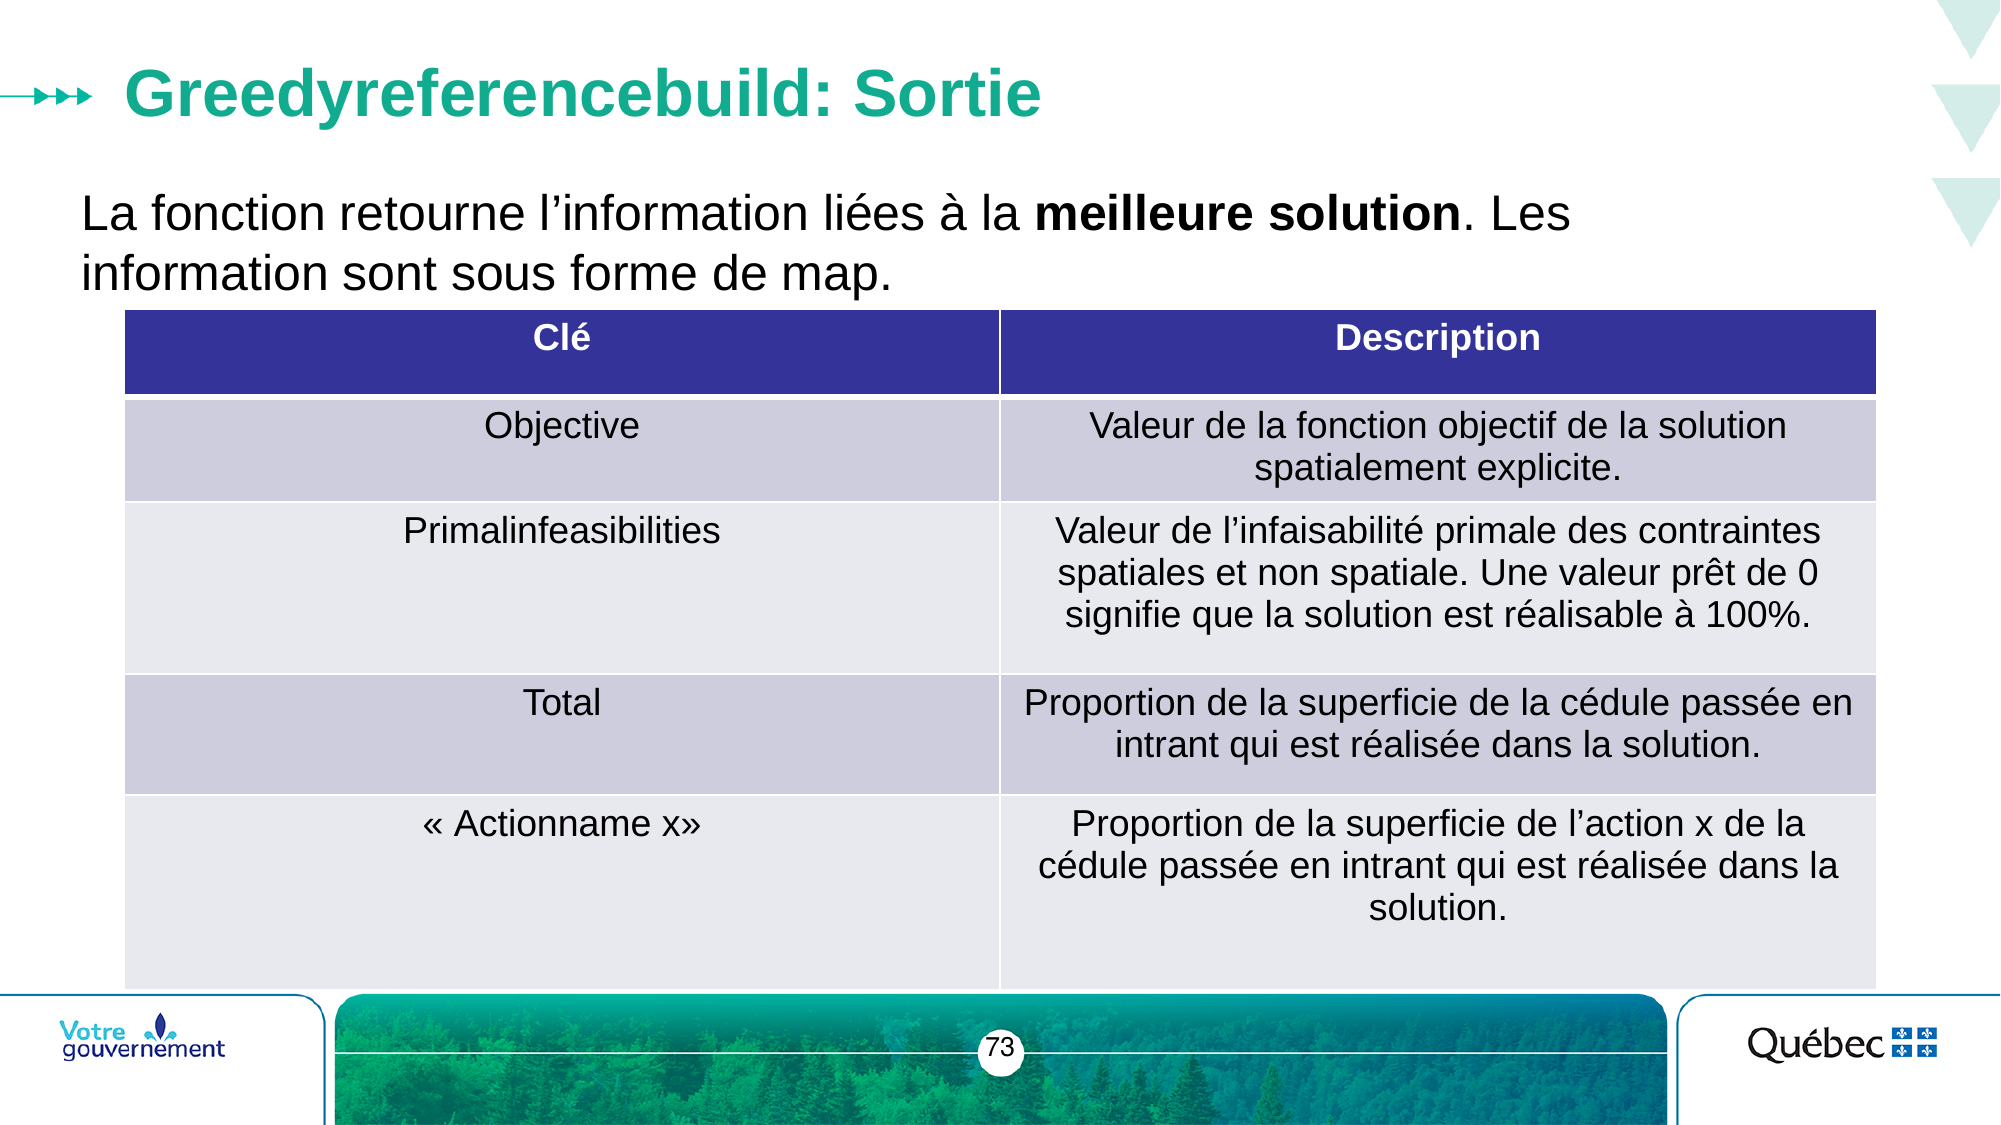

# Greedyreferencebuild: Sortie
La fonction retourne l’information liées à la meilleure solution. Les information sont sous forme de map.
| Clé | Description |
| --- | --- |
| Objective | Valeur de la fonction objectif de la solution spatialement explicite. |
| Primalinfeasibilities | Valeur de l’infaisabilité primale des contraintes spatiales et non spatiale. Une valeur prêt de 0 signifie que la solution est réalisable à 100%. |
| Total | Proportion de la superficie de la cédule passée en intrant qui est réalisée dans la solution. |
| « Actionname x» | Proportion de la superficie de l’action x de la cédule passée en intrant qui est réalisée dans la solution. |
73